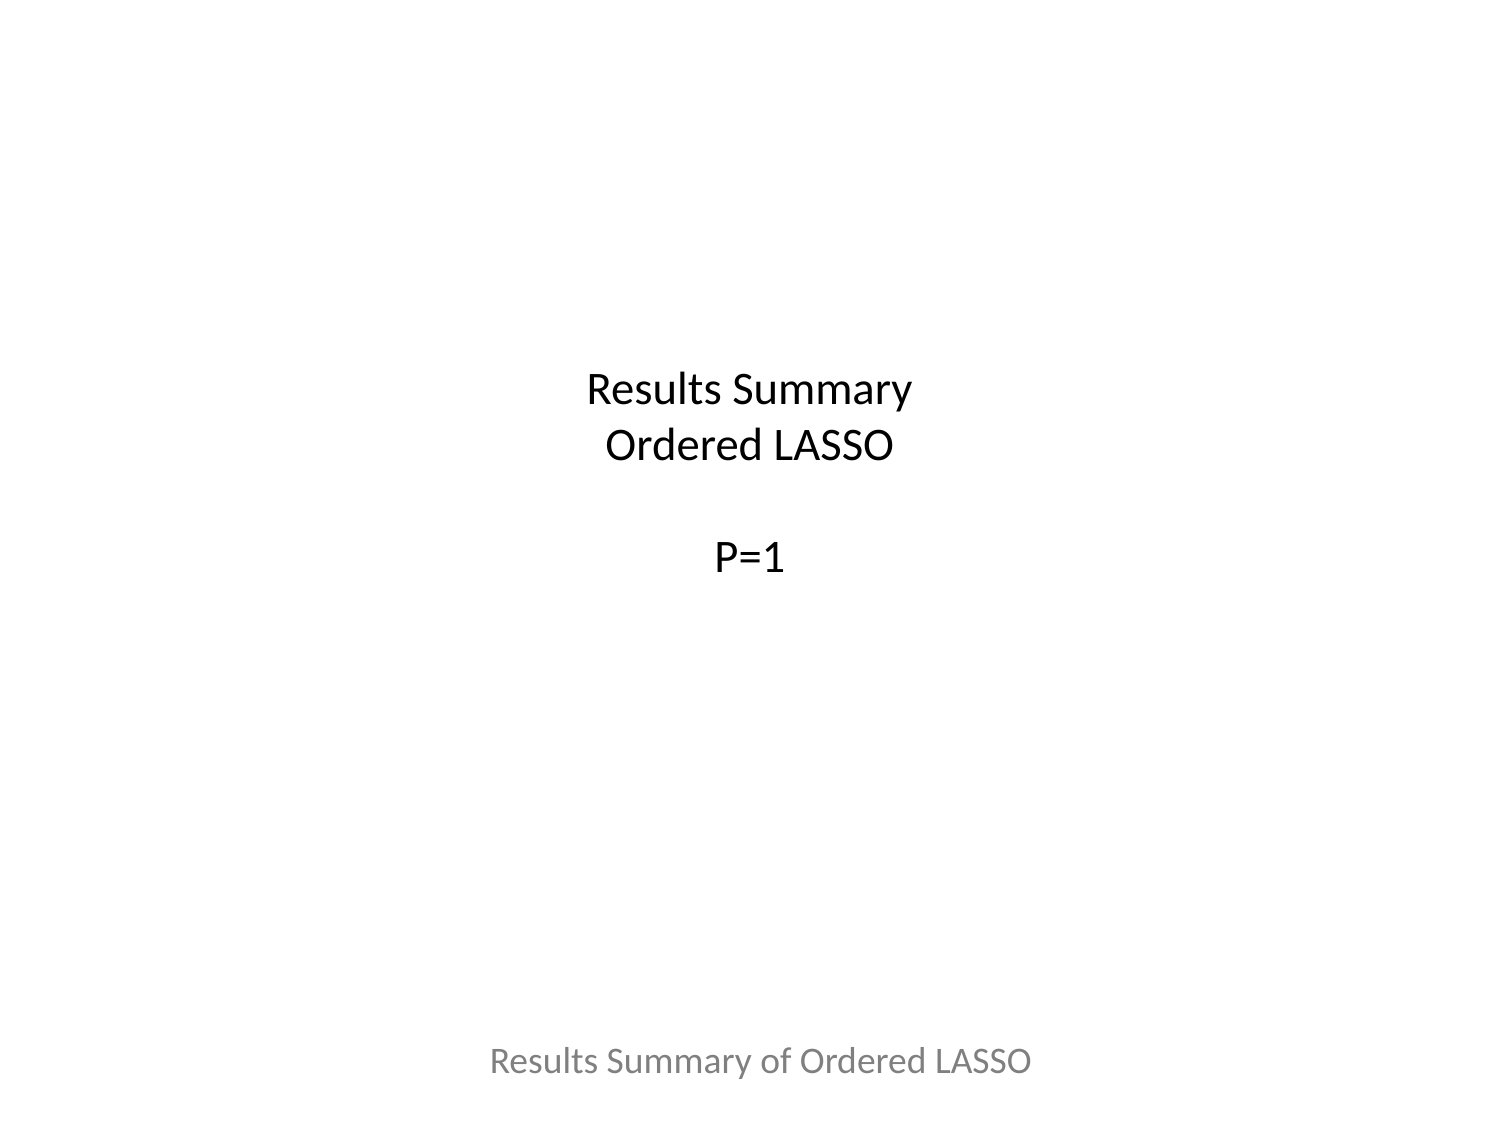

# Results Summary Ordered LASSO P=1
Results Summary of Ordered LASSO